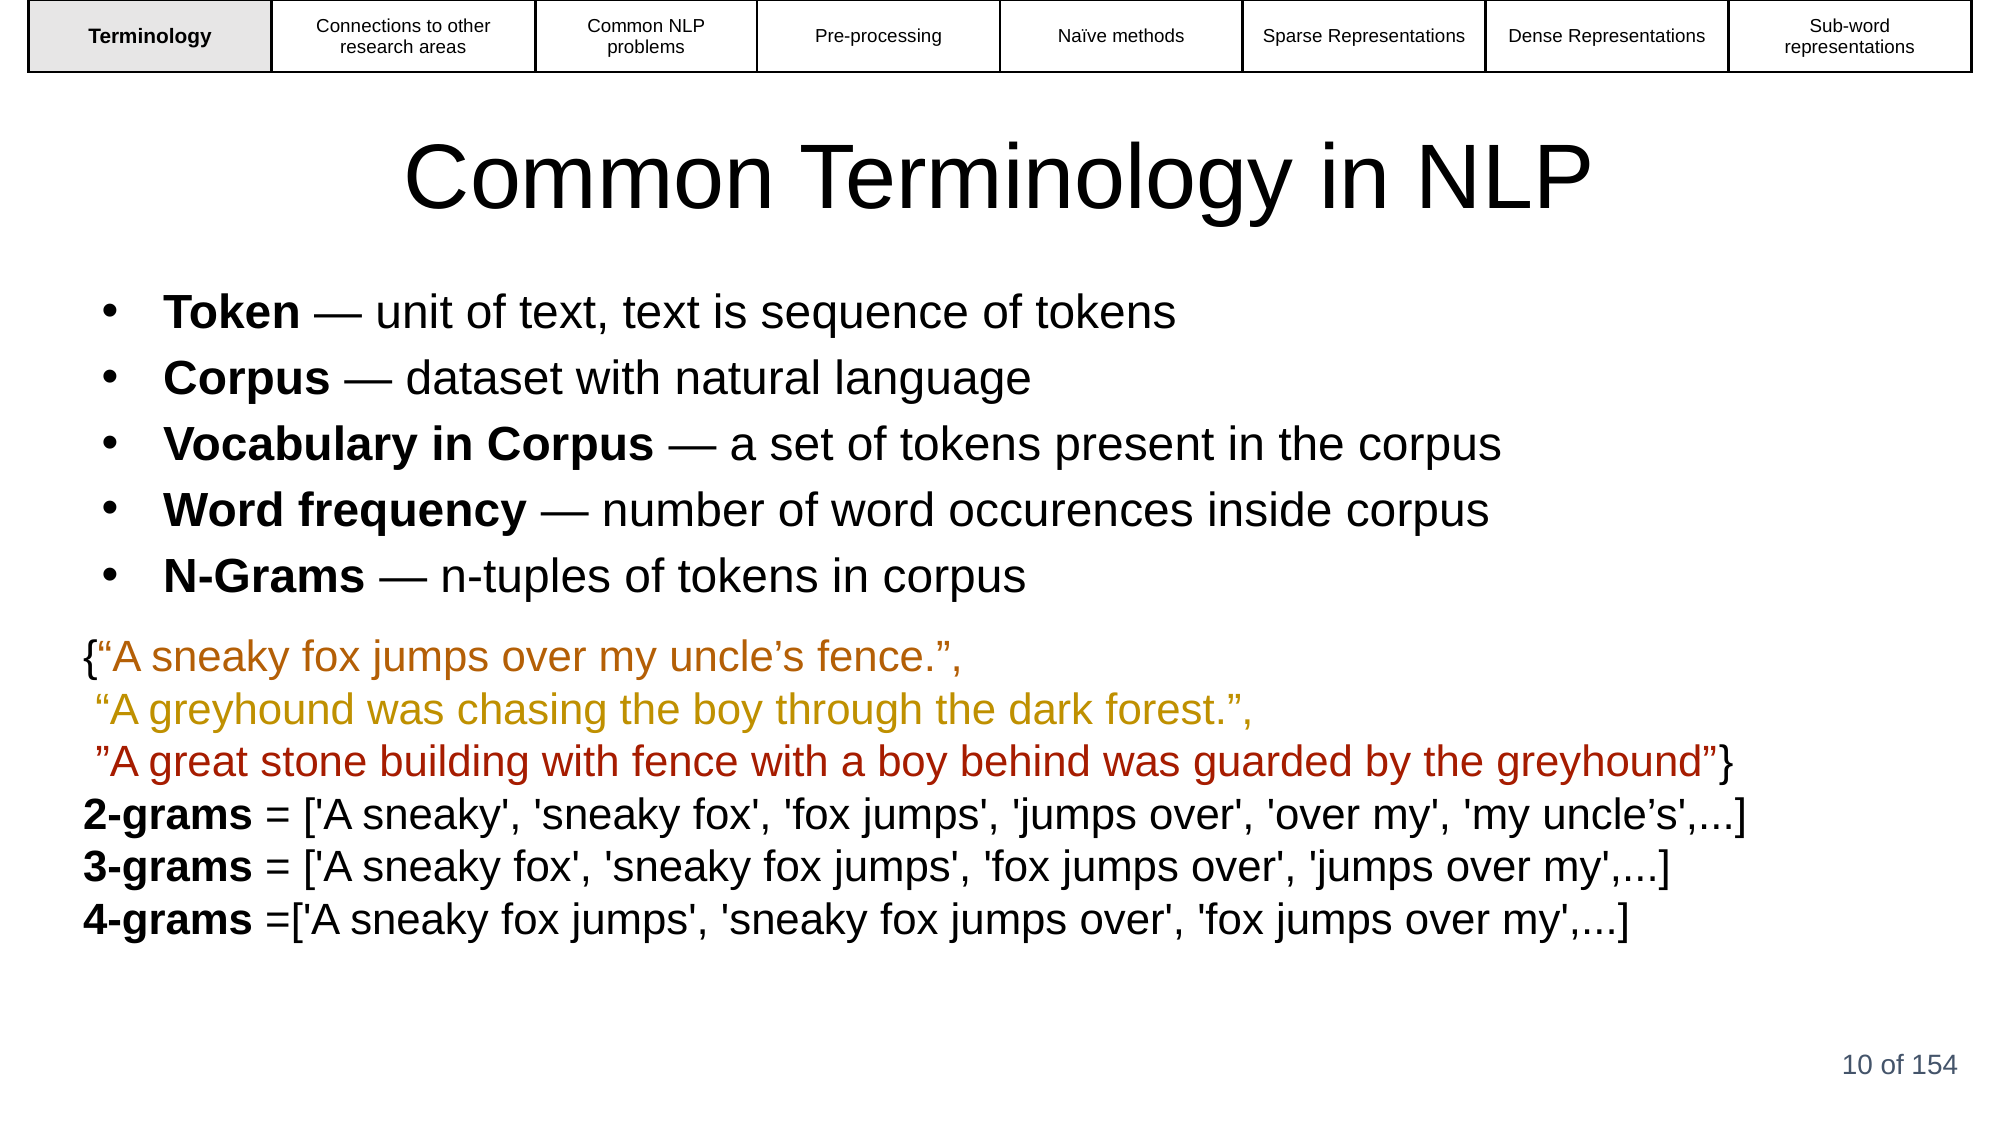

| Terminology | Connections to other research areas | Common NLP problems | Pre-processing | Naïve methods | Sparse Representations | Dense Representations | Sub-word representations |
| --- | --- | --- | --- | --- | --- | --- | --- |
Common Terminology in NLP
Token — unit of text, text is sequence of tokens
Corpus — dataset with natural language
Vocabulary in Corpus — a set of tokens present in the corpus
Word frequency — number of word occurences inside corpus
N-Grams — n-tuples of tokens in corpus

{“A sneaky fox jumps over my uncle’s fence.”,
 “A greyhound was chasing the boy through the dark forest.”,
 ”A great stone building with fence with a boy behind was guarded by the greyhound”}
2-grams = ['A sneaky', 'sneaky fox', 'fox jumps', 'jumps over', 'over my', 'my uncle’s',...]
3-grams = ['A sneaky fox', 'sneaky fox jumps', 'fox jumps over', 'jumps over my',...]
4-grams =['A sneaky fox jumps', 'sneaky fox jumps over', 'fox jumps over my',...]

10 of 154